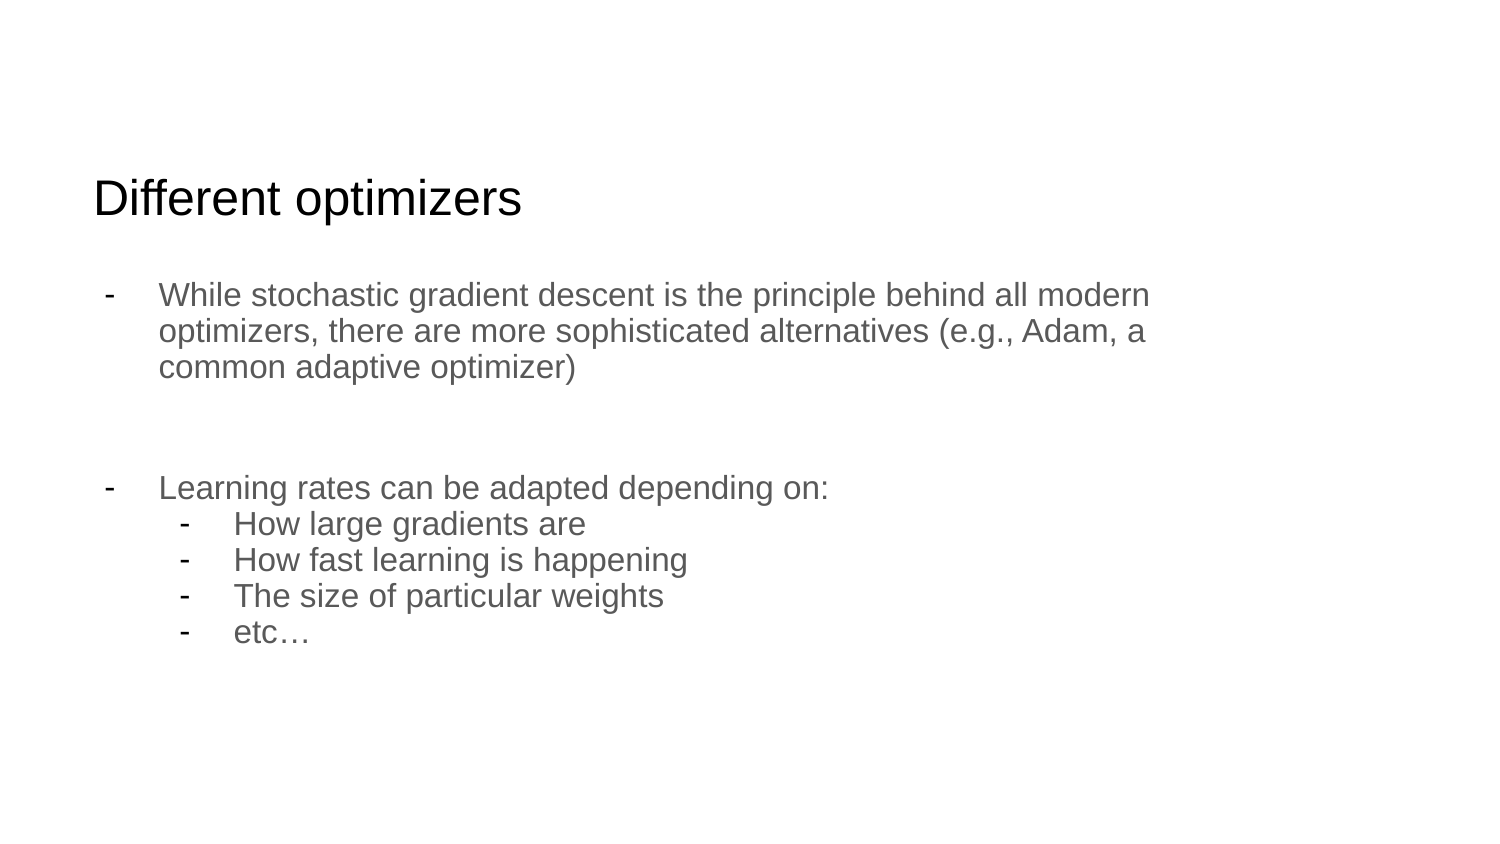

# Different optimizers
While stochastic gradient descent is the principle behind all modern optimizers, there are more sophisticated alternatives (e.g., Adam, a common adaptive optimizer)

Learning rates can be adapted depending on:
How large gradients are
How fast learning is happening
The size of particular weights
etc…